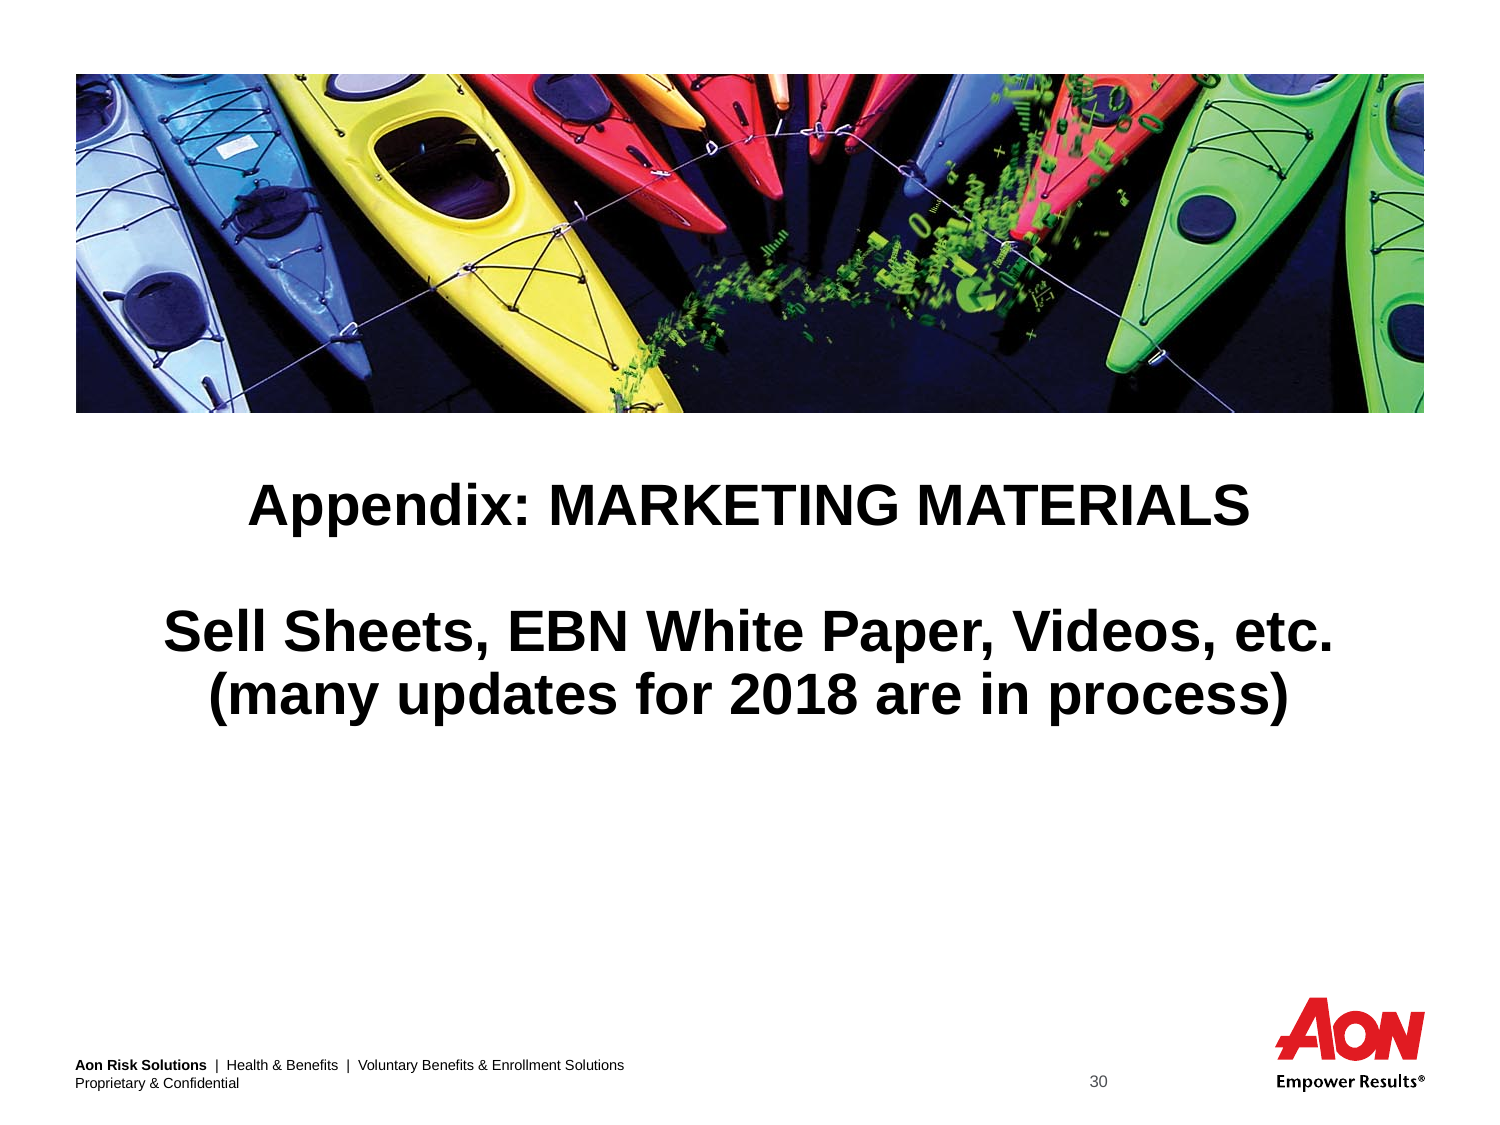

# Appendix: MARKETING MATERIALS Sell Sheets, EBN White Paper, Videos, etc. (many updates for 2018 are in process)